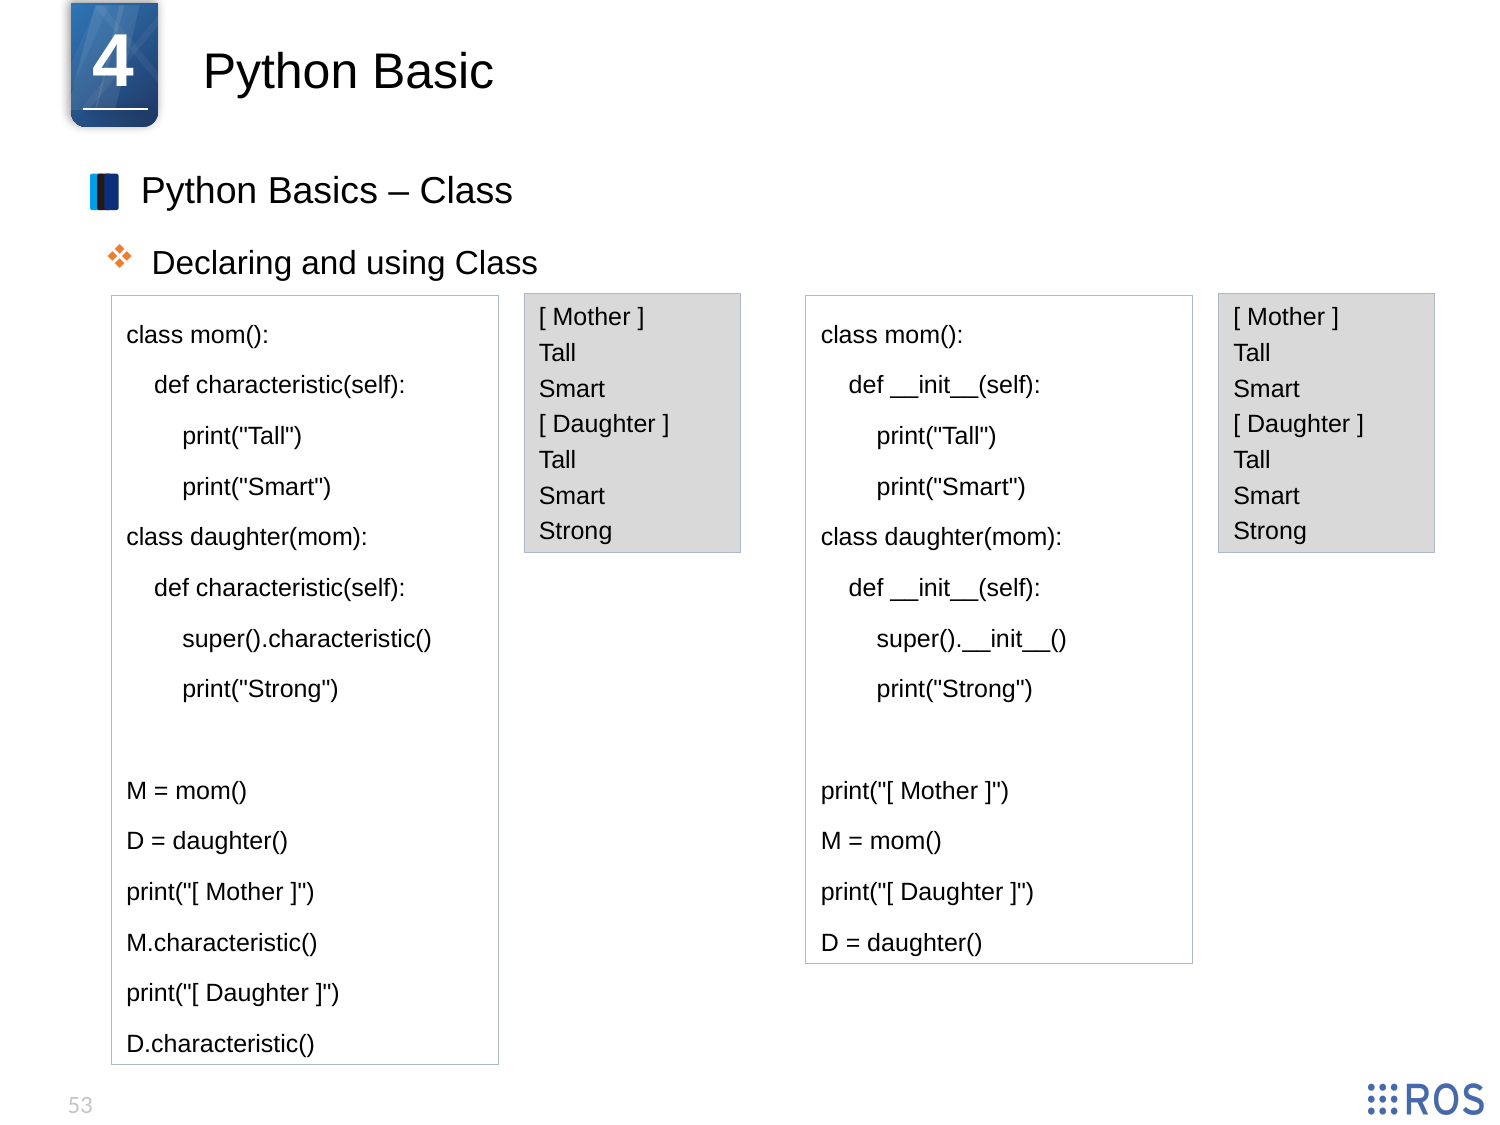

4
Python Basic
Python Basics – Class

Declaring and using Class
[ Mother ]
Tall
Smart
[ Daughter ]
Tall
Smart
Strong
[ Mother ]
Tall
Smart
[ Daughter ]
Tall
Smart
Strong
class mom():
    def characteristic(self):
        print("Tall")
        print("Smart")
class daughter(mom):
    def characteristic(self):
        super().characteristic()
        print("Strong")

M = mom()
D = daughter()
print("[ Mother ]")
M.characteristic()
print("[ Daughter ]")
D.characteristic()
class mom():
    def __init__(self):
        print("Tall")
        print("Smart")
class daughter(mom):
    def __init__(self):
        super().__init__()
        print("Strong")

print("[ Mother ]")
M = mom()
print("[ Daughter ]")
D = daughter()
53